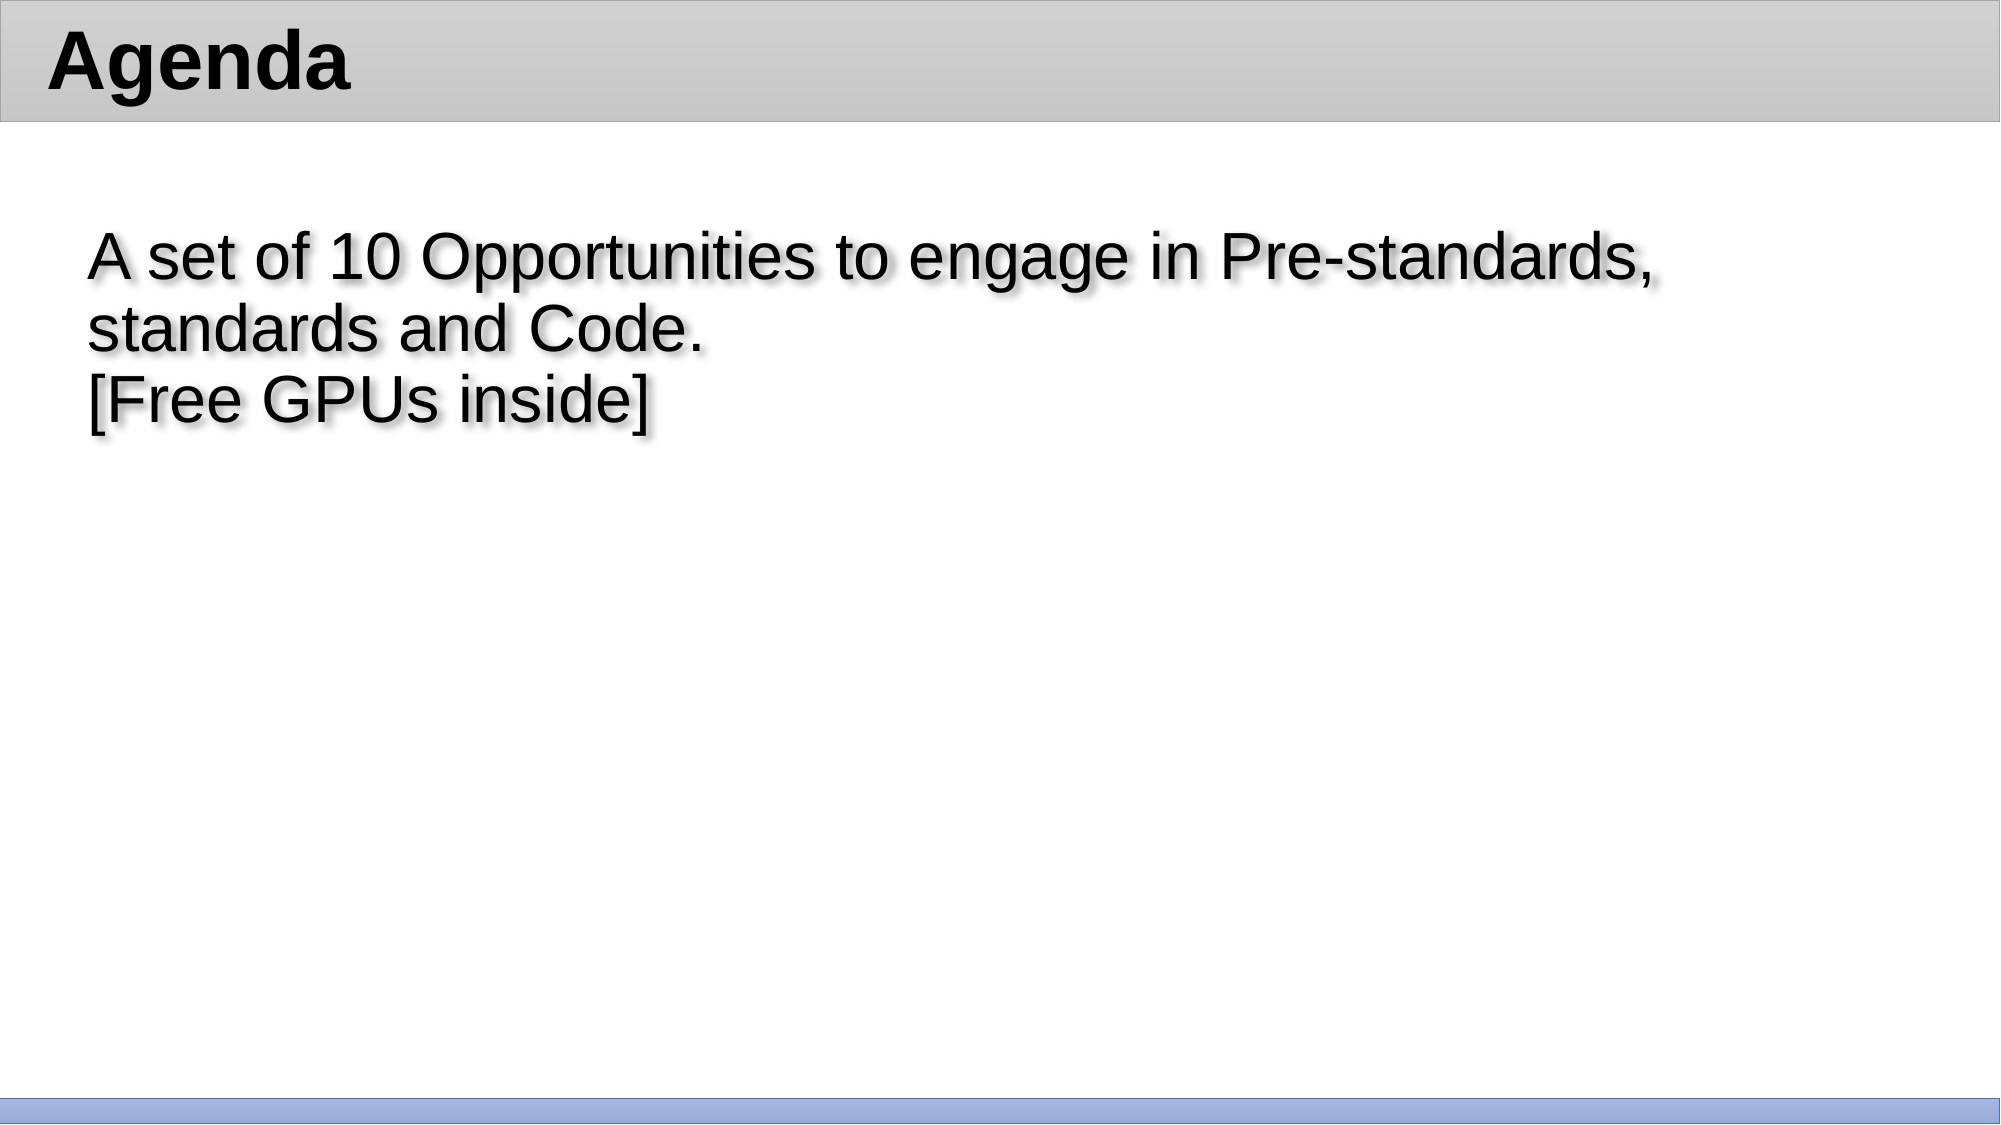

Agenda
A set of 10 Opportunities to engage in Pre-standards, standards and Code.
[Free GPUs inside]